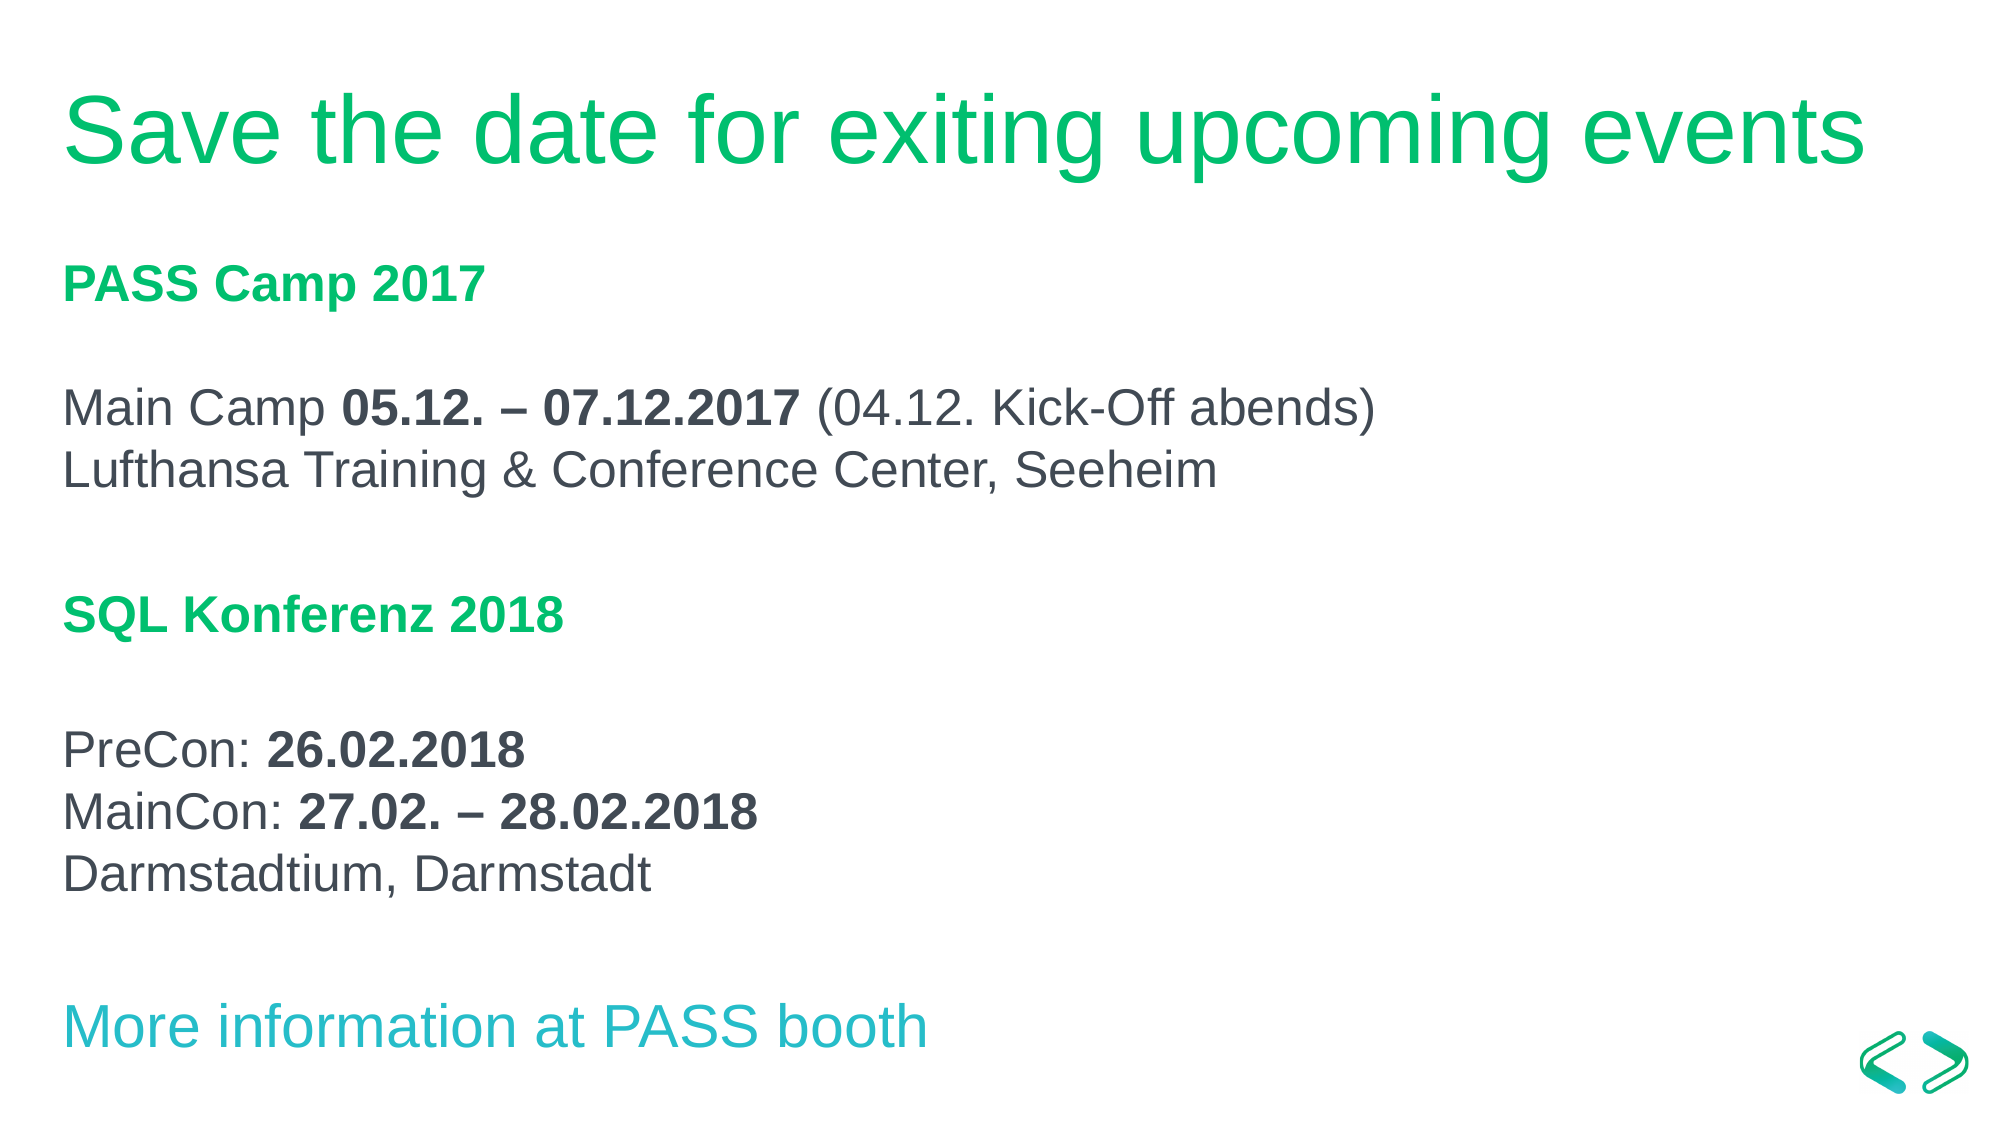

# Save the date for exiting upcoming events
PASS Camp 2017
Main Camp 05.12. – 07.12.2017 (04.12. Kick-Off abends)
Lufthansa Training & Conference Center, Seeheim

SQL Konferenz 2018
PreCon: 26.02.2018
MainCon: 27.02. – 28.02.2018
Darmstadtium, Darmstadt

More information at PASS booth